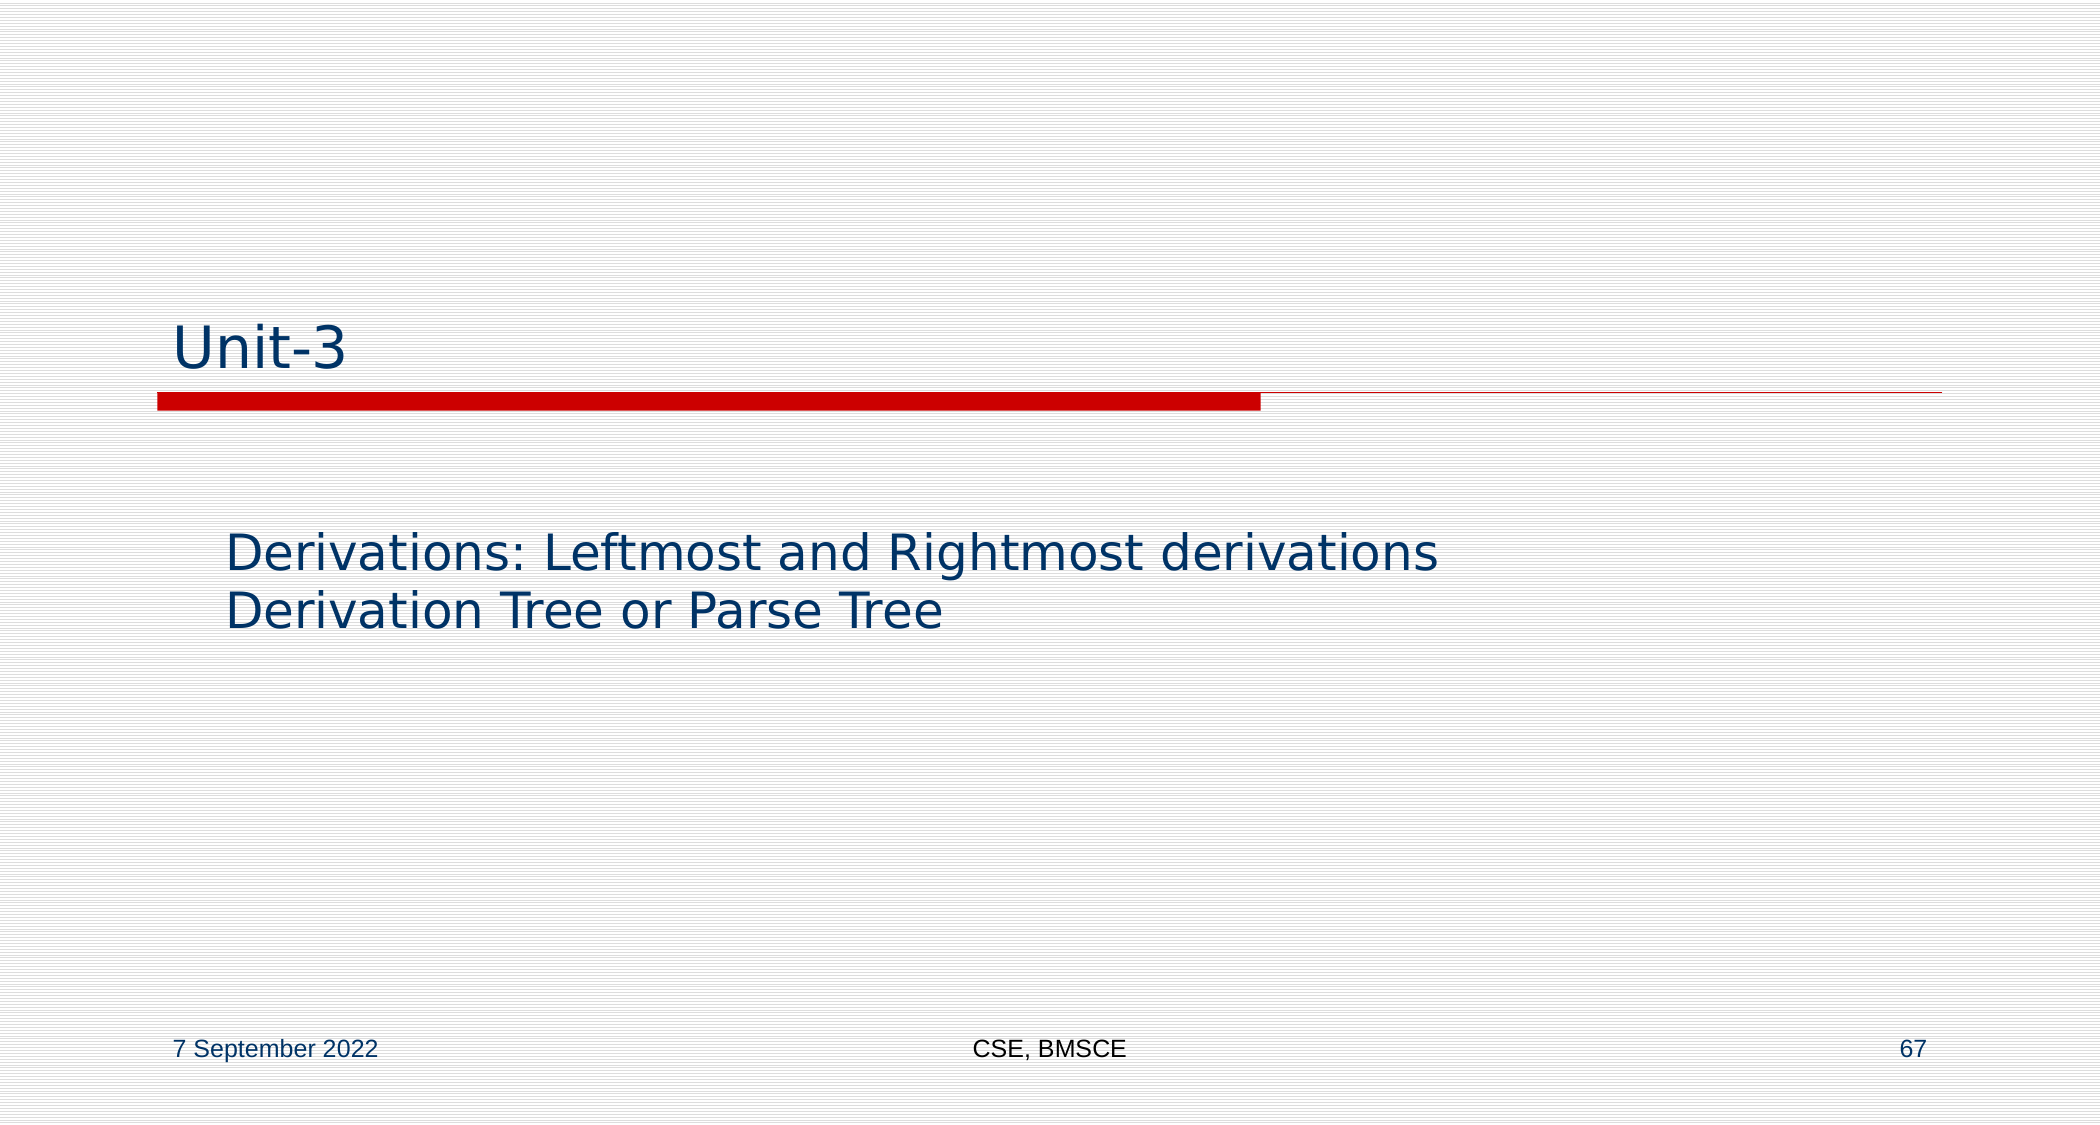

# Unit-3
Derivations: Leftmost and Rightmost derivations
Derivation Tree or Parse Tree
7 September 2022
CSE, BMSCE
67